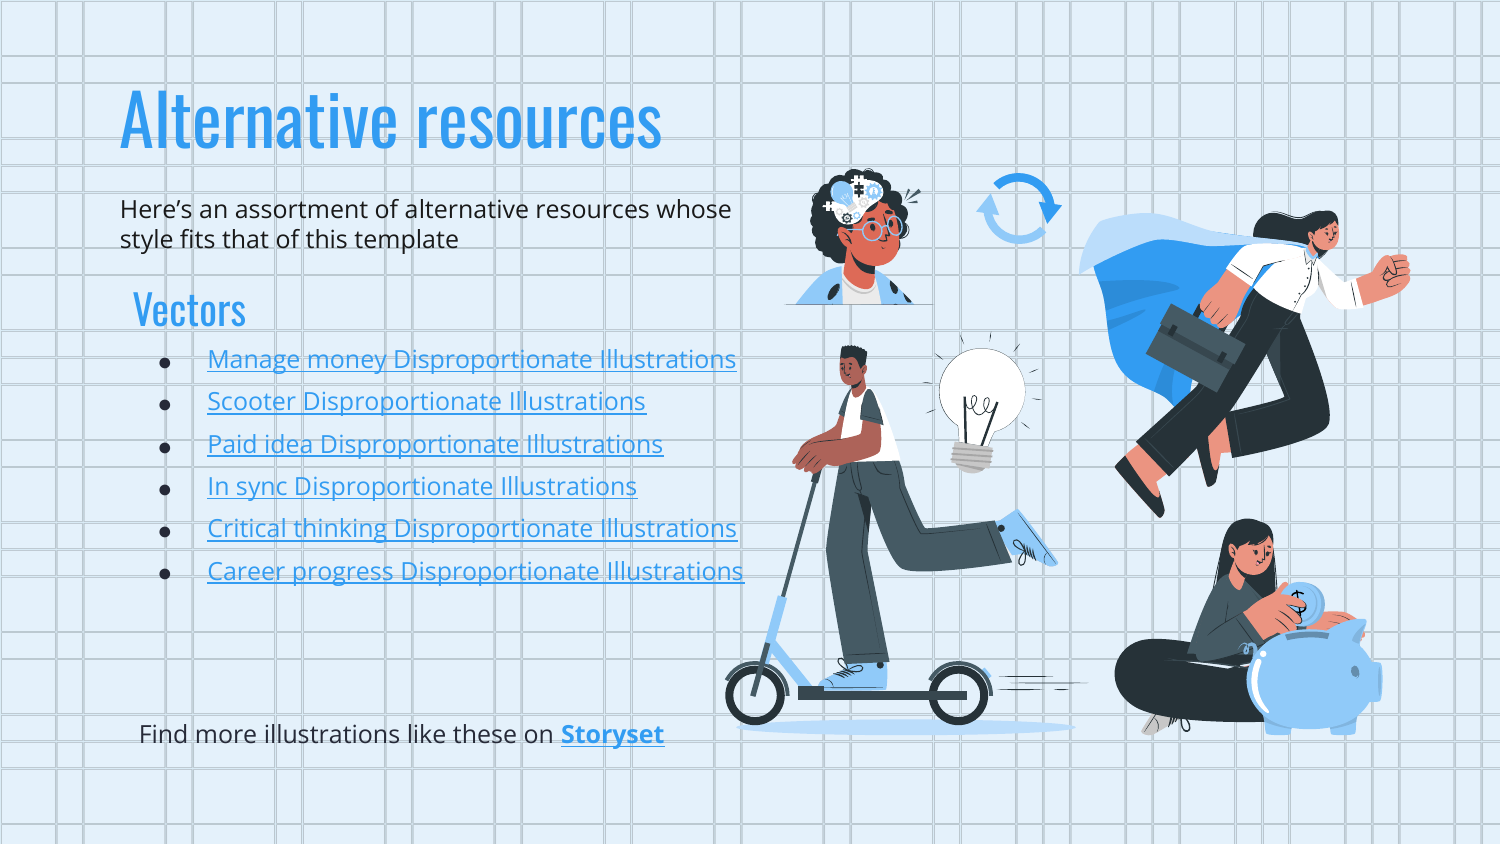

# Alternative resources

Here’s an assortment of alternative resources whose style fits that of this template

Vectors
Manage money Disproportionate Illustrations
Scooter Disproportionate Illustrations
Paid idea Disproportionate Illustrations
In sync Disproportionate Illustrations
Critical thinking Disproportionate Illustrations
Career progress Disproportionate Illustrations

 Find more illustrations like these on Storyset